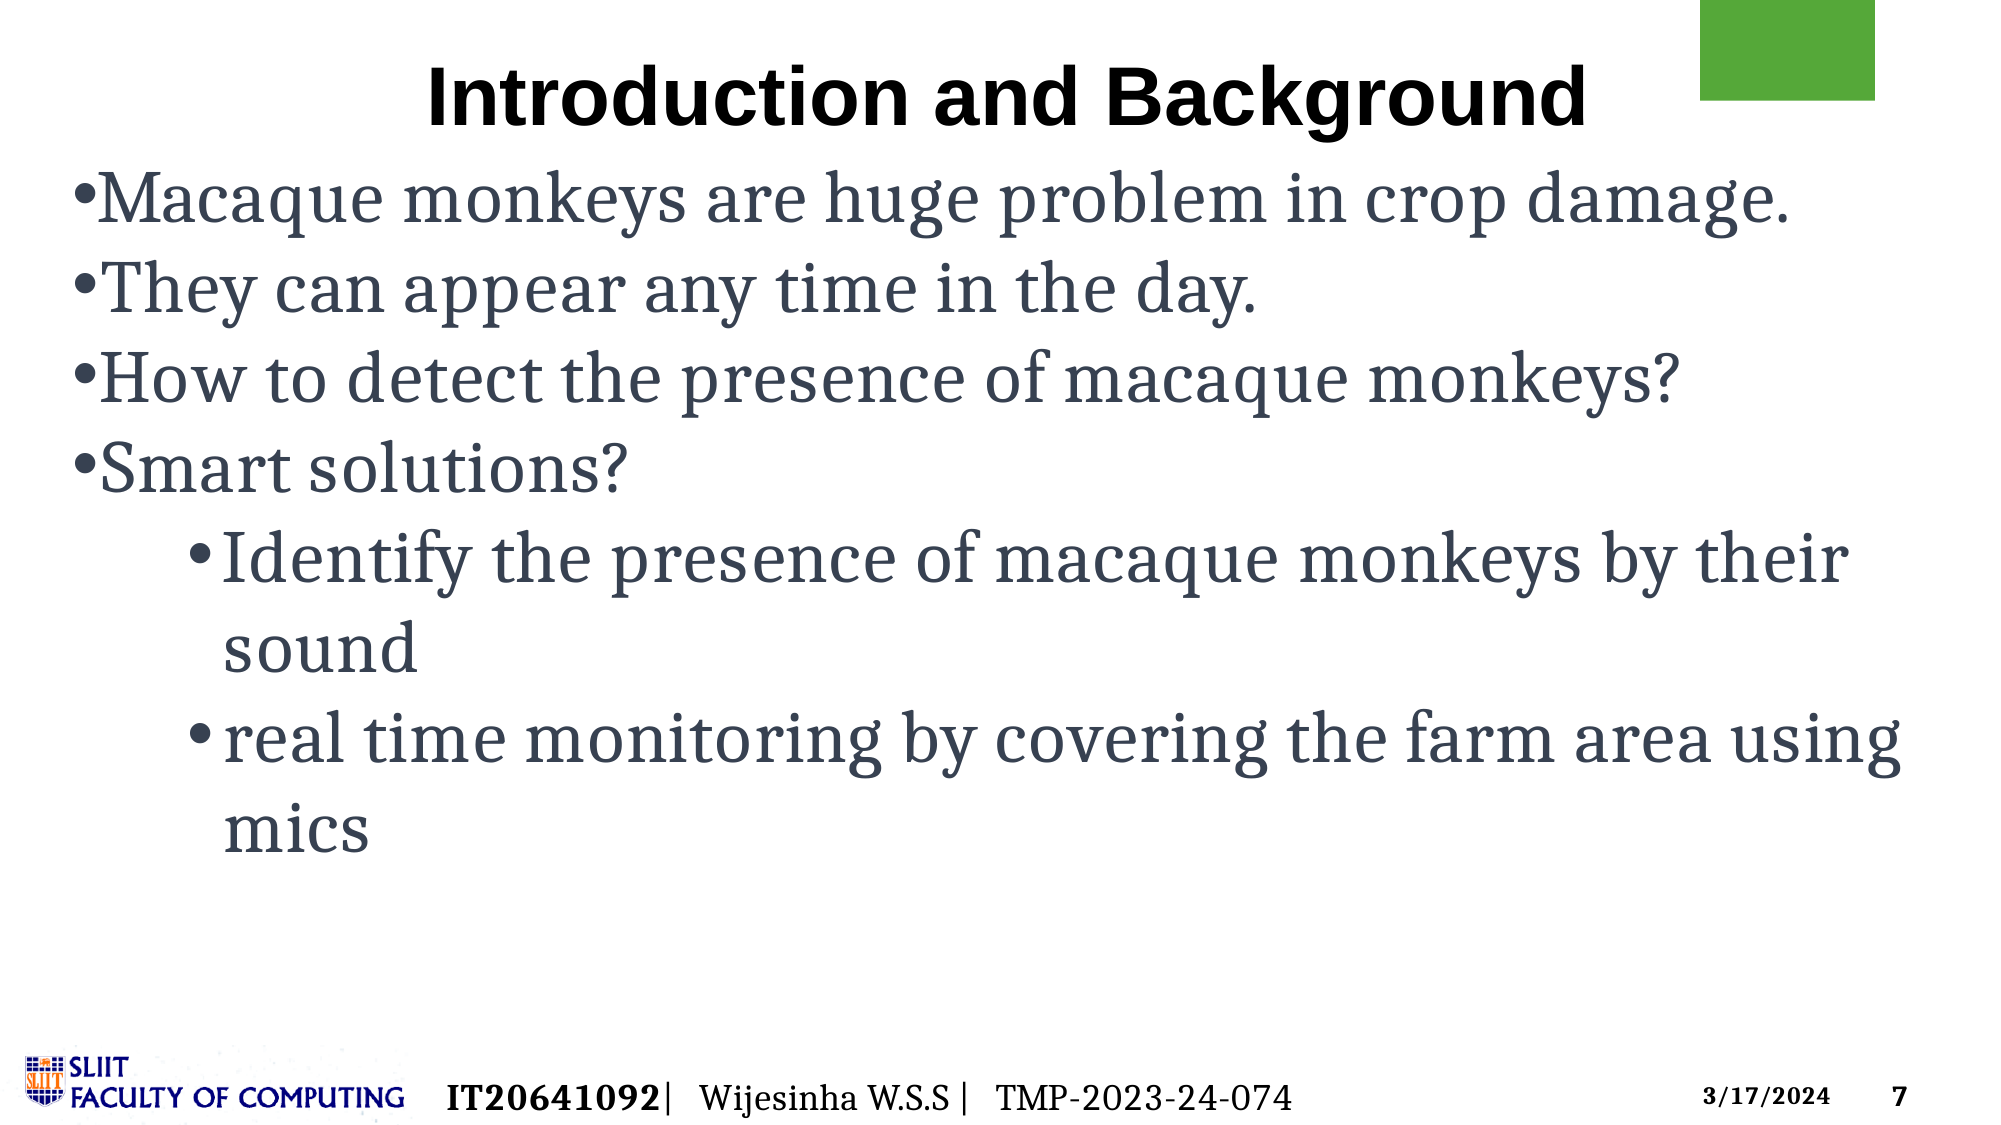

Introduction and Background
Macaque monkeys are huge problem in crop damage.
They can appear any time in the day.
How to detect the presence of macaque monkeys?
Smart solutions?
Identify the presence of macaque monkeys by their sound
real time monitoring by covering the farm area using mics

IT20641092|   Wijesinha W.S.S |   TMP-2023-24-074